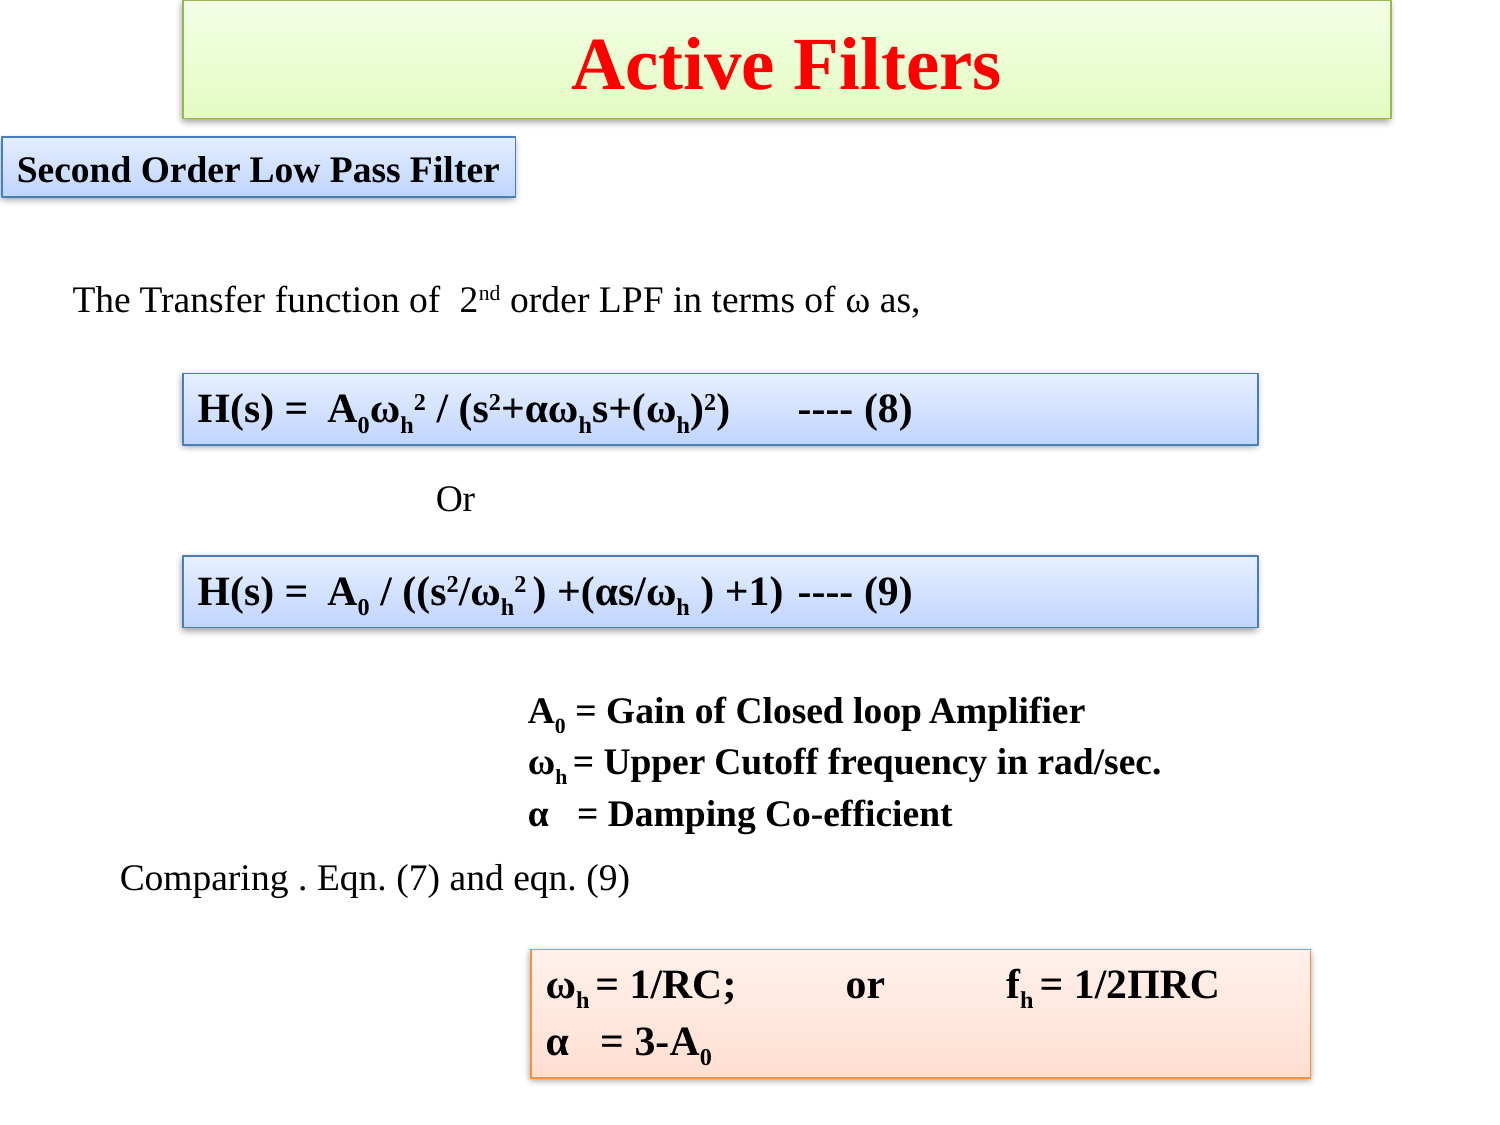

# Active Filters
Second Order Low Pass Filter
The Transfer function of  2nd order LPF in terms of ω as,
H(s) =  A0ωh2 / (s2+αωhs+(ωh)2)	---- (8)
Or
H(s) =  A0 / ((s2/ωh2 ) +(αs/ωh ) +1)	---- (9)
A0 = Gain of Closed loop Amplifier
ωh = Upper Cutoff frequency in rad/sec.
α   = Damping Co-efficient
Comparing . Eqn. (7) and eqn. (9)
ωh = 1/RC; 	or	 fh = 1/2ΠRC
α   = 3-A0